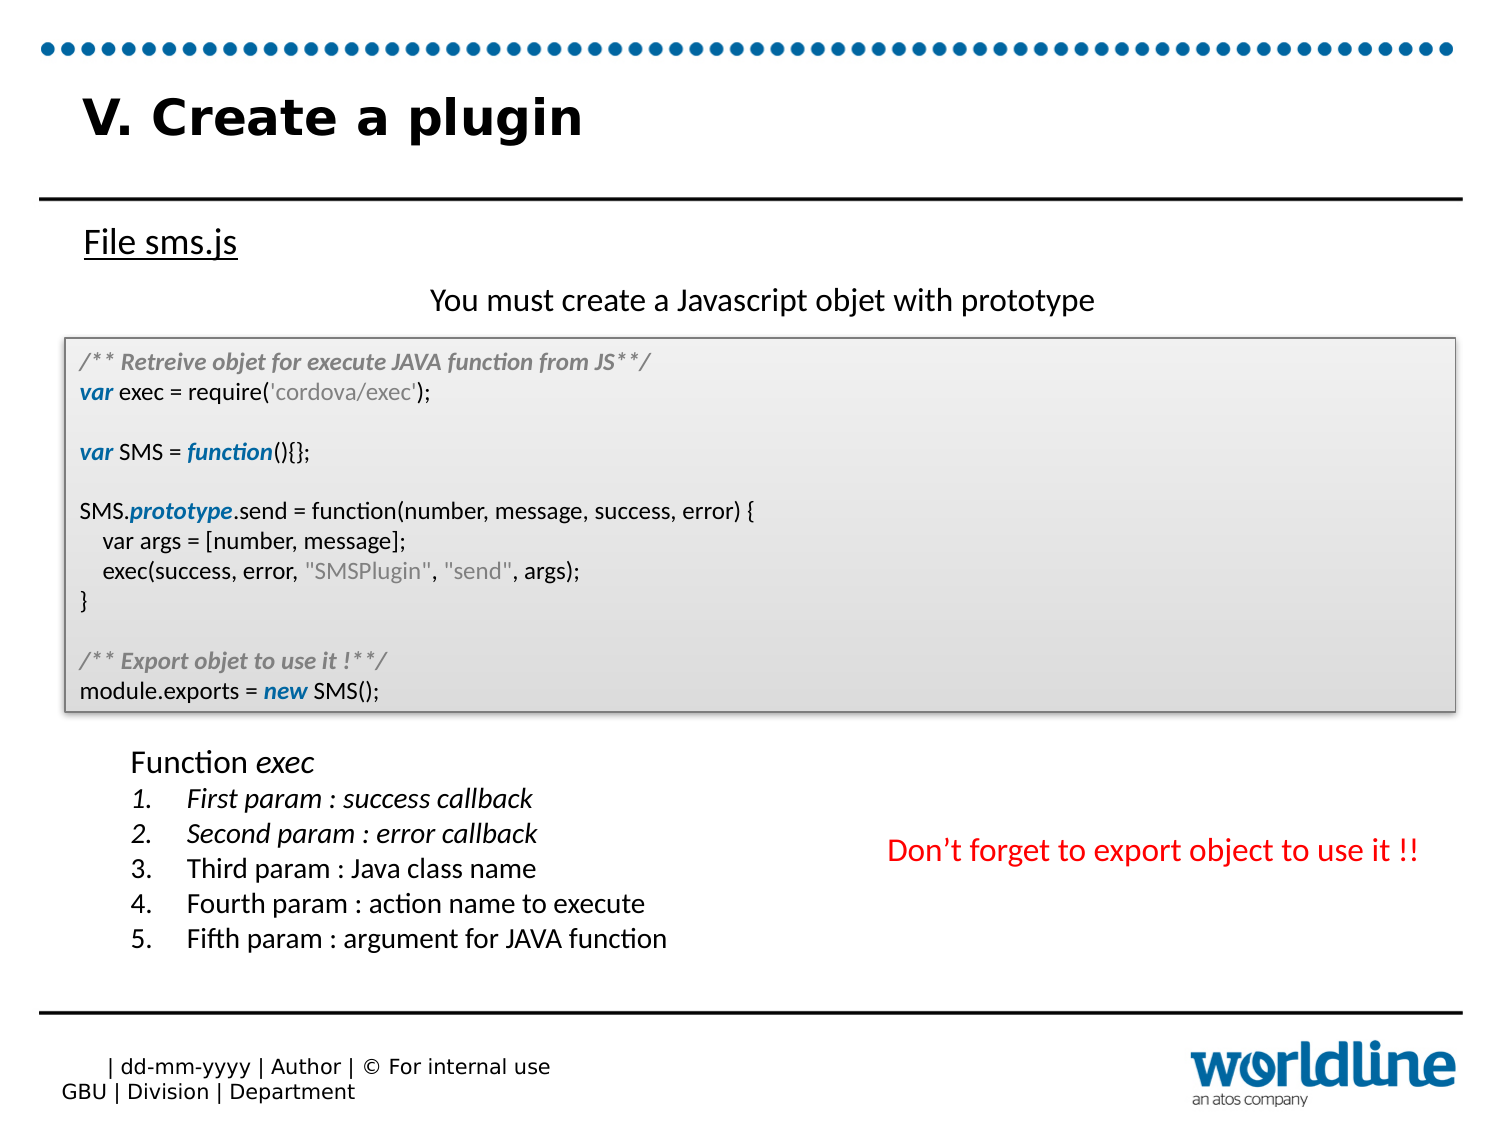

V. Create a plugin
File sms.js
You must create a Javascript objet with prototype
/** Retreive objet for execute JAVA function from JS**/
var exec = require('cordova/exec');

var SMS = function(){};

SMS.prototype.send = function(number, message, success, error) {
    var args = [number, message];
    exec(success, error, "SMSPlugin", "send", args);
}

/** Export objet to use it !**/
module.exports = new SMS();
Function exec
First param : success callback
Second param : error callback
Third param : Java class name
Fourth param : action name to execute
Fifth param : argument for JAVA function
Don’t forget to export object to use it !!